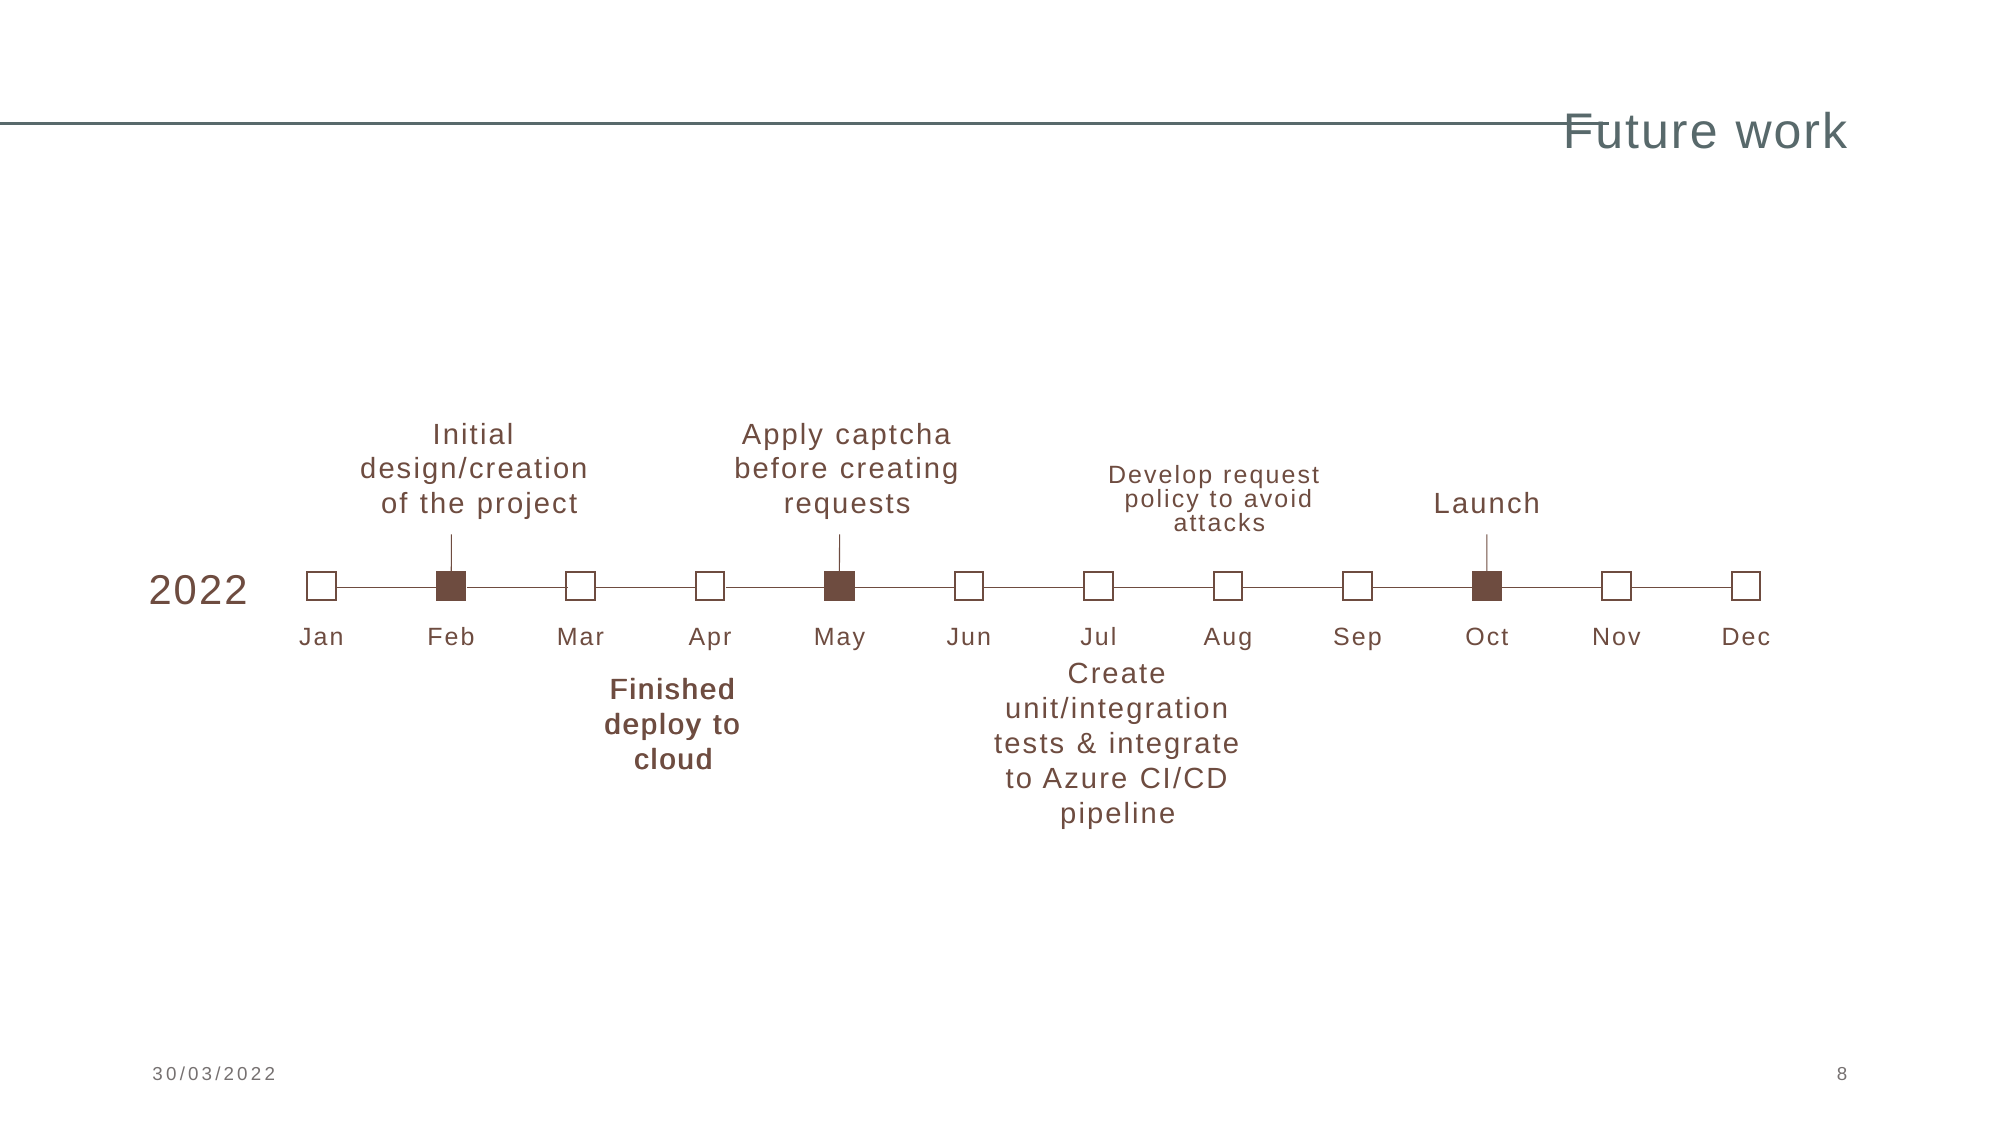

# Future work

Initial design/creation
 of the project
Apply captcha before creating requests

Launch
Develop request  policy to avoid attacks
2022

Jan
Feb
Mar
Apr
May
Jun
Jul
Aug
Sep
Oct
Nov
Dec
Finished deploy to cloud
Finished deploy to cloud
Create unit/integration tests & integrate to Azure CI/CD pipeline
30/03/2022
8